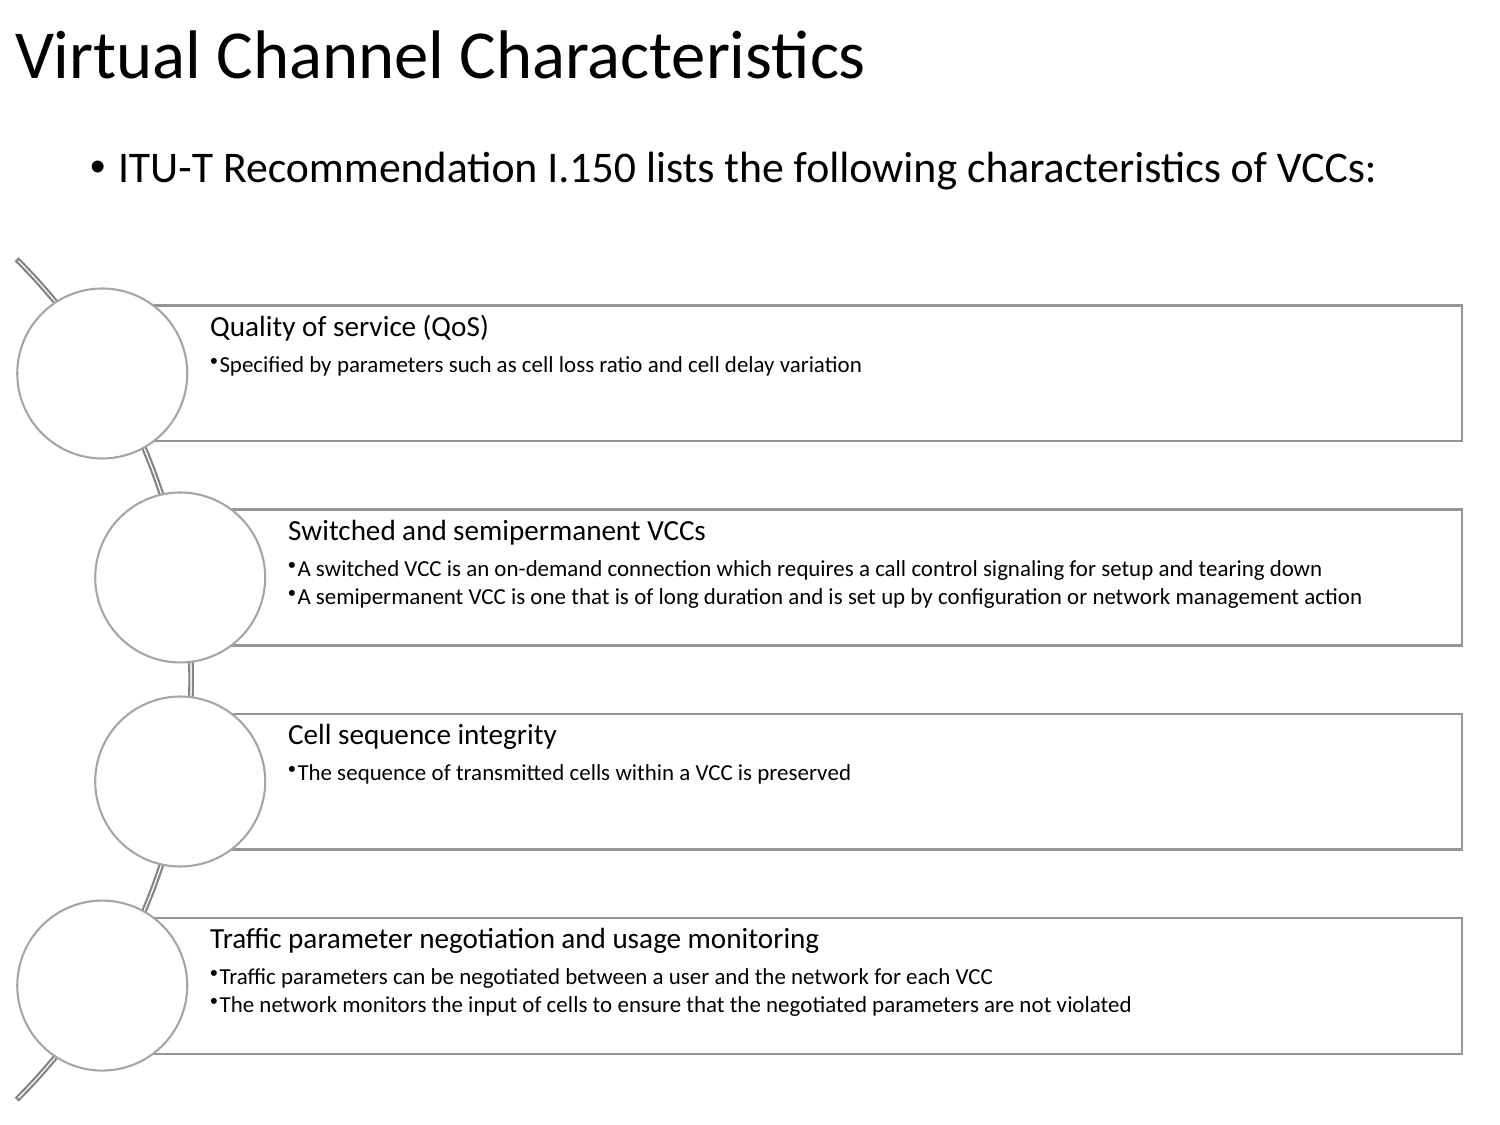

# Virtual Channel Characteristics
ITU-T Recommendation I.150 lists the following characteristics of VCCs:
Quality of service (QoS)
Specified by parameters such as cell loss ratio and cell delay variation
Switched and semipermanent VCCs
A switched VCC is an on-demand connection which requires a call control signaling for setup and tearing down
A semipermanent VCC is one that is of long duration and is set up by configuration or network management action
Cell sequence integrity
The sequence of transmitted cells within a VCC is preserved
Traffic parameter negotiation and usage monitoring
Traffic parameters can be negotiated between a user and the network for each VCC
The network monitors the input of cells to ensure that the negotiated parameters are not violated